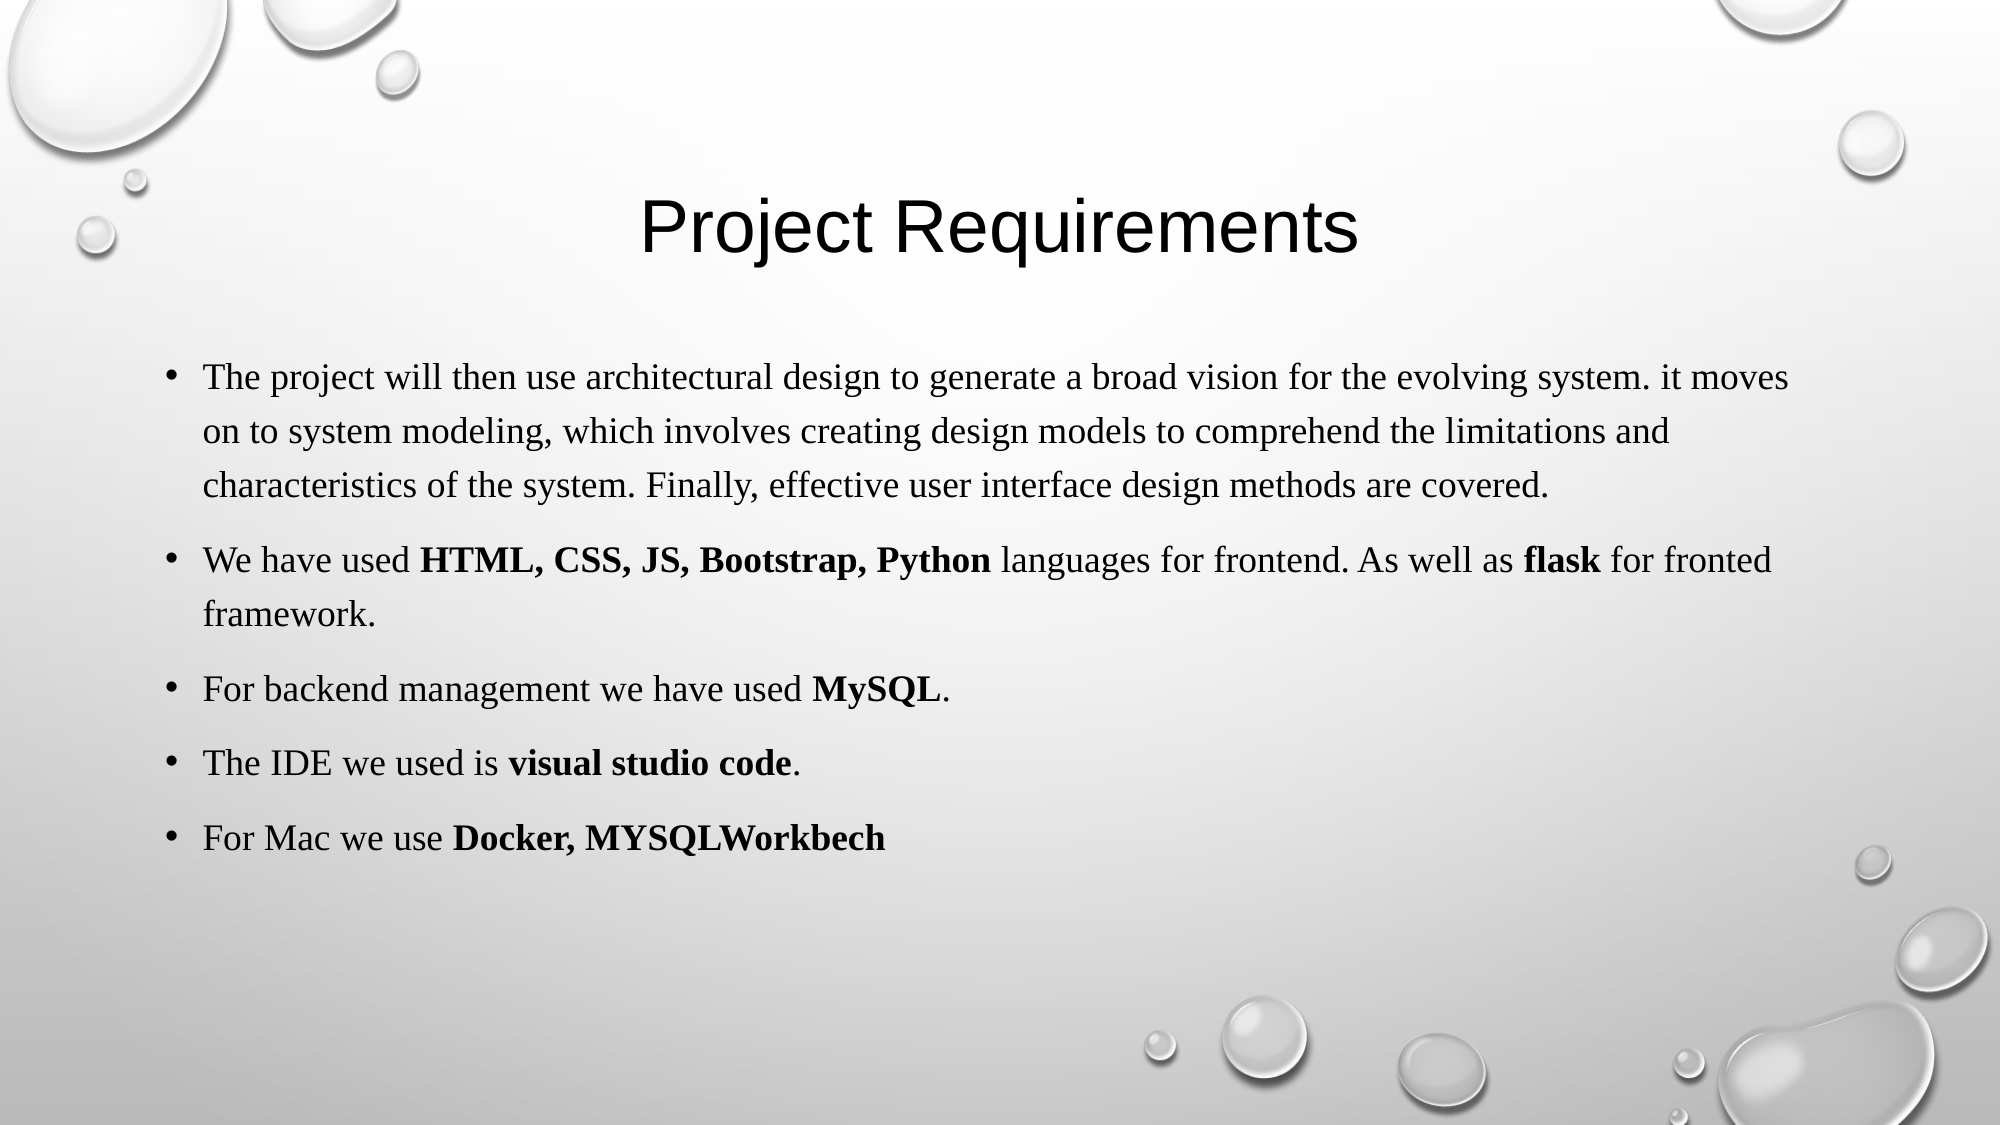

# Project Requirements
The project will then use architectural design to generate a broad vision for the evolving system. it moves on to system modeling, which involves creating design models to comprehend the limitations and characteristics of the system. Finally, effective user interface design methods are covered.
We have used HTML, CSS, JS, Bootstrap, Python languages for frontend. As well as flask for fronted framework.
For backend management we have used MySQL.
The IDE we used is visual studio code.
For Mac we use Docker, MYSQLWorkbech